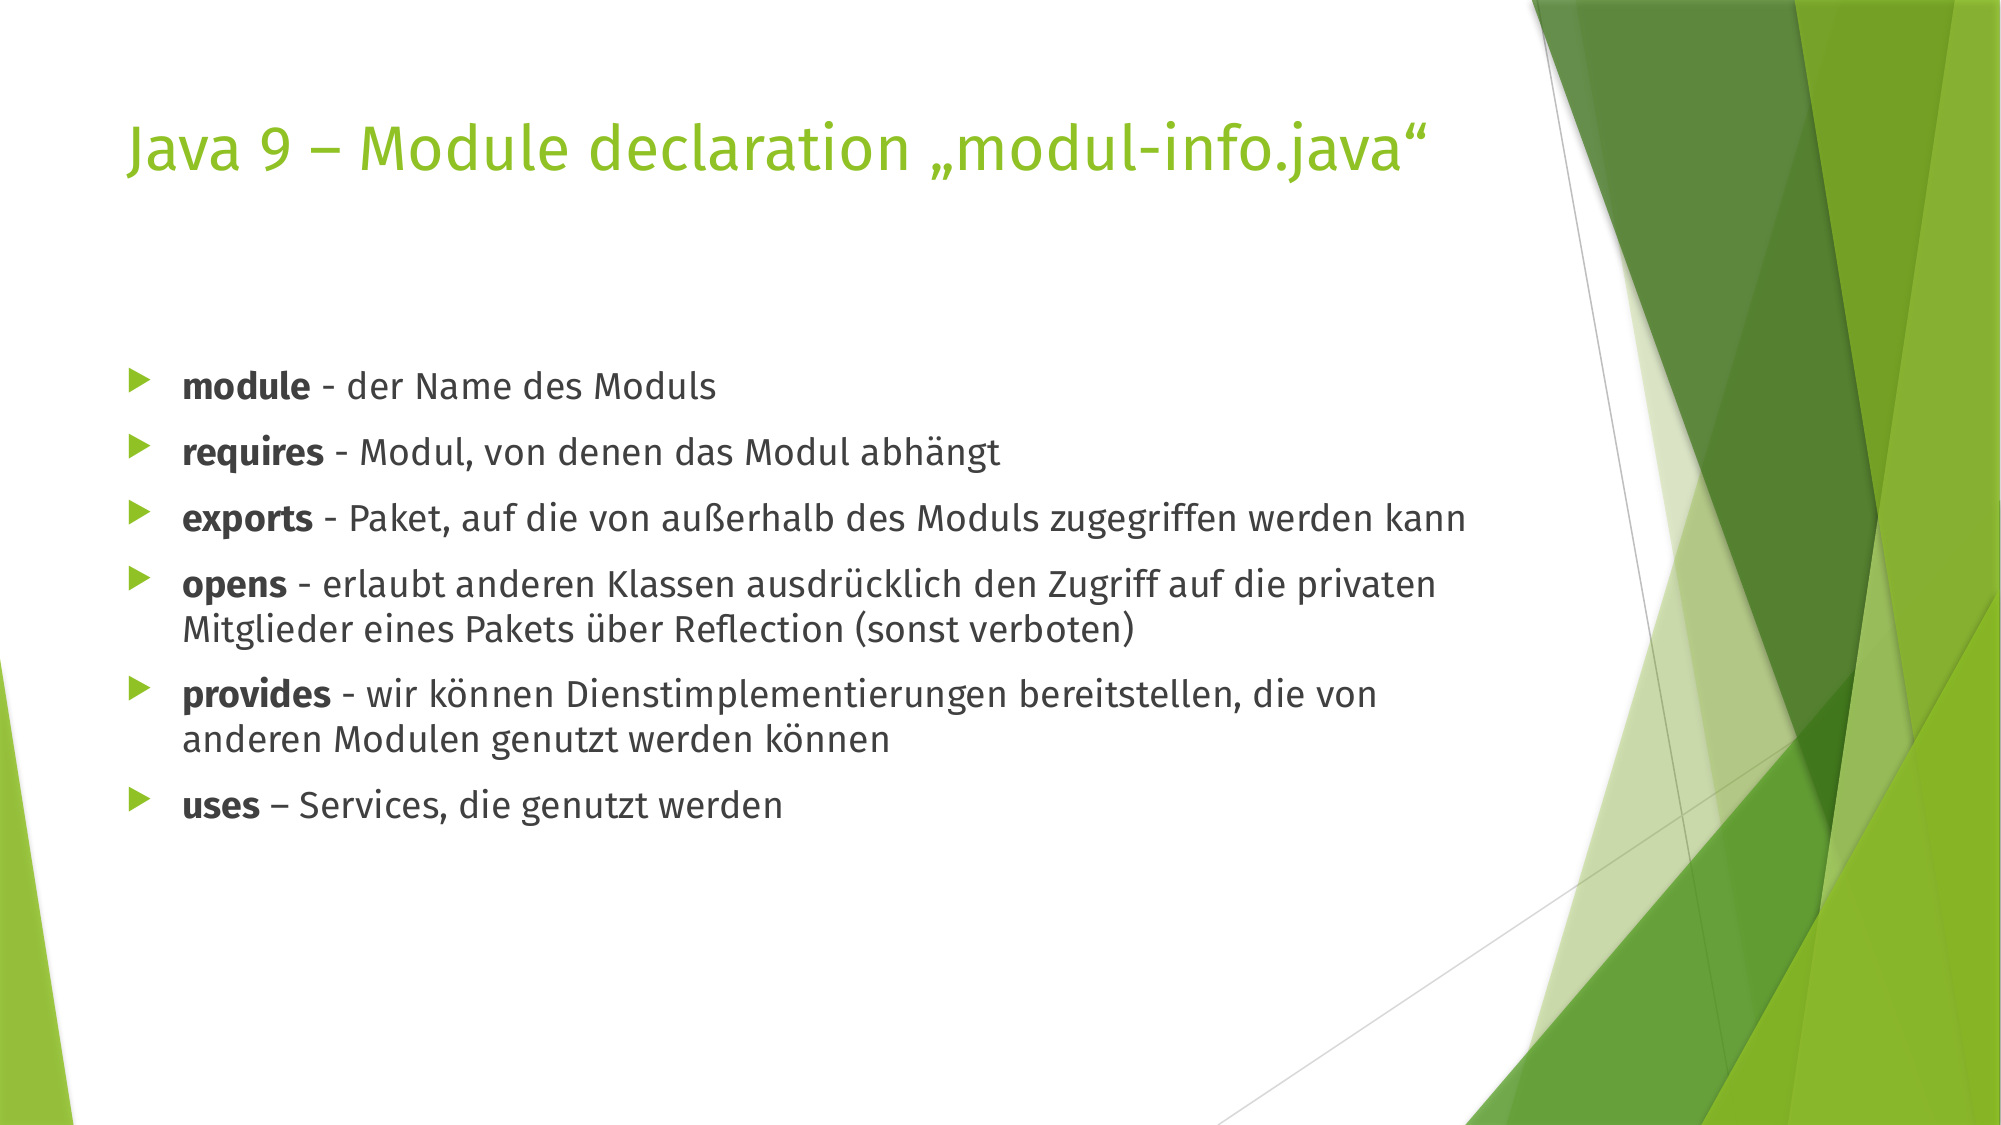

# Java 9 – Module declaration „modul-info.java“
module - der Name des Moduls
requires - Modul, von denen das Modul abhängt
exports - Paket, auf die von außerhalb des Moduls zugegriffen werden kann
opens - erlaubt anderen Klassen ausdrücklich den Zugriff auf die privaten Mitglieder eines Pakets über Reflection (sonst verboten)
provides - wir können Dienstimplementierungen bereitstellen, die von anderen Modulen genutzt werden können
uses – Services, die genutzt werden